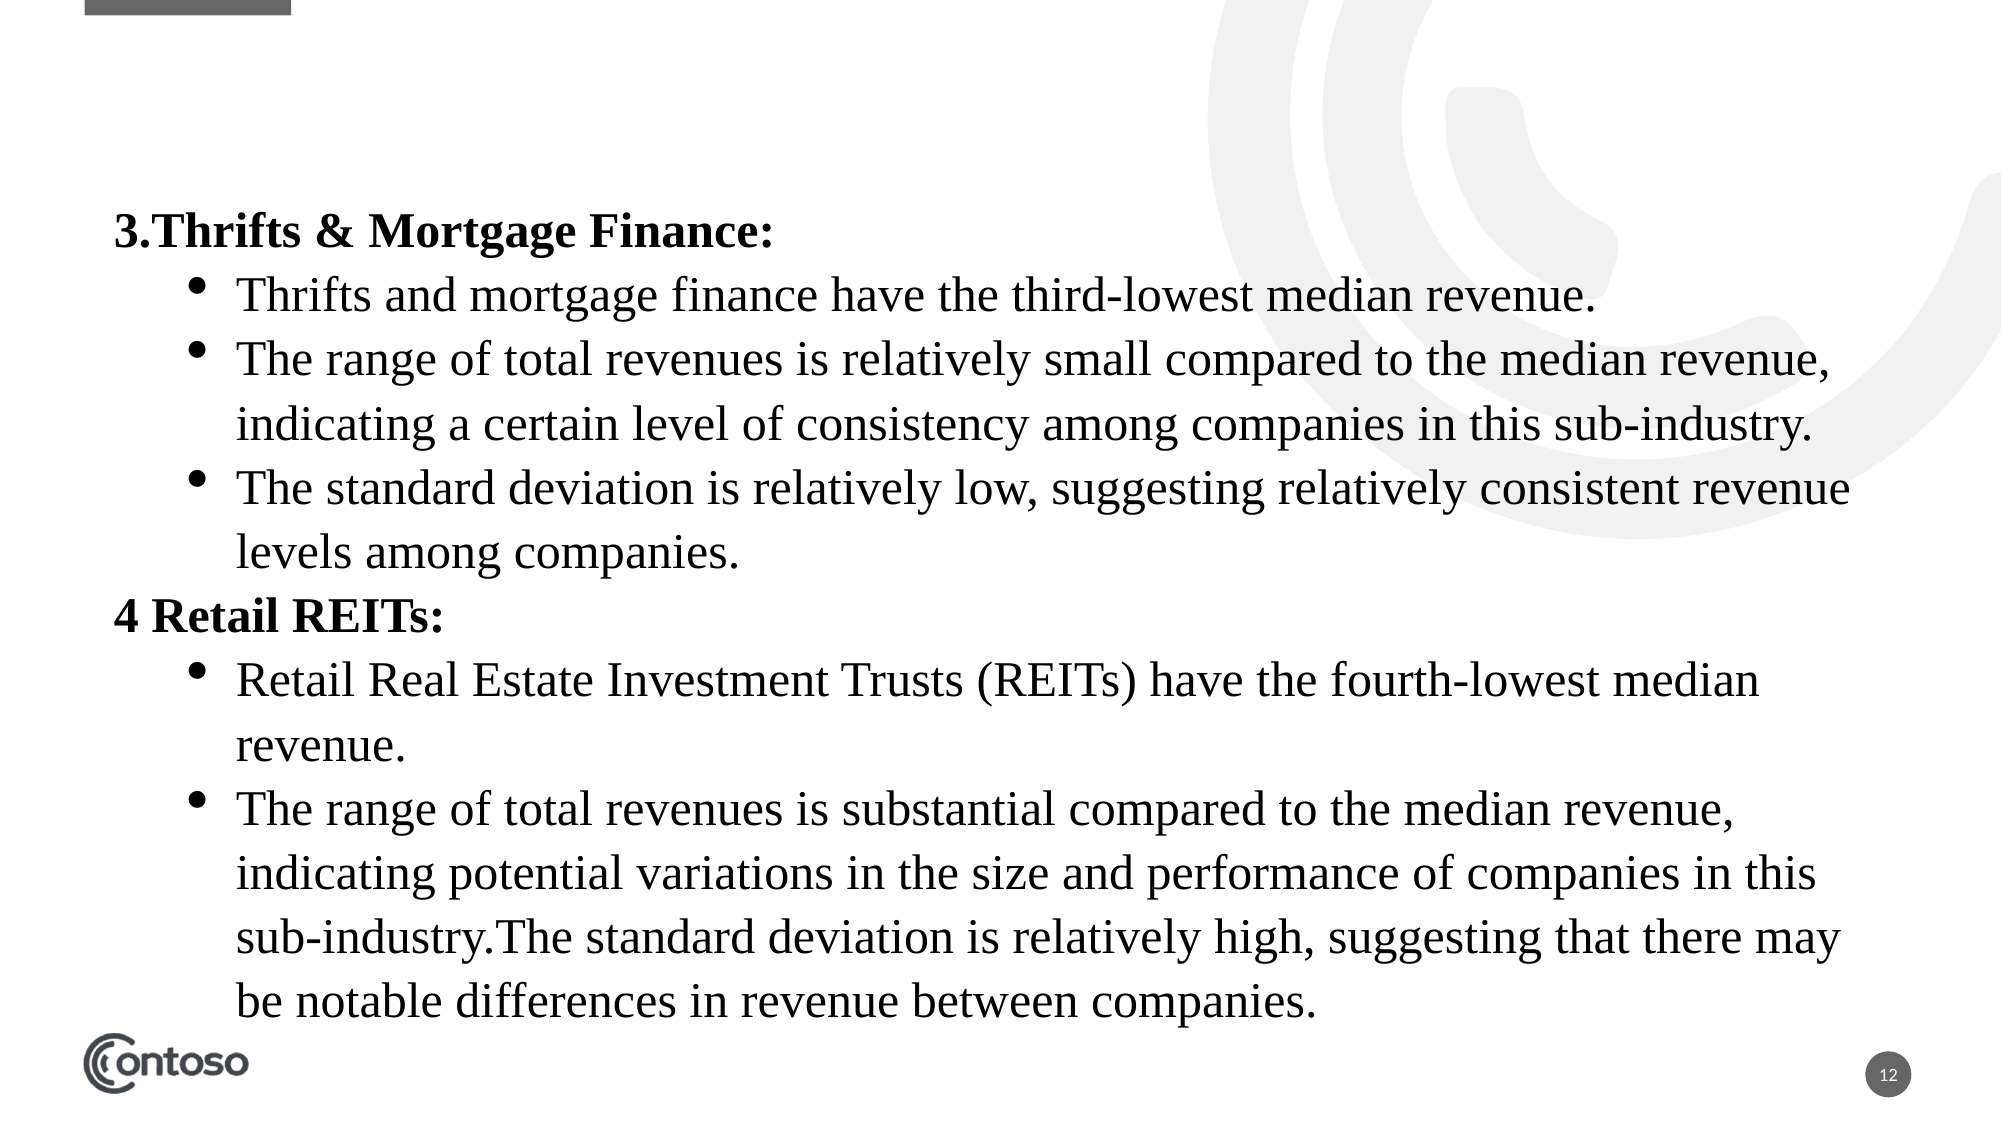

3.Thrifts & Mortgage Finance:
Thrifts and mortgage finance have the third-lowest median revenue.
The range of total revenues is relatively small compared to the median revenue, indicating a certain level of consistency among companies in this sub-industry.
The standard deviation is relatively low, suggesting relatively consistent revenue levels among companies.
4 Retail REITs:
Retail Real Estate Investment Trusts (REITs) have the fourth-lowest median revenue.
The range of total revenues is substantial compared to the median revenue, indicating potential variations in the size and performance of companies in this sub-industry.The standard deviation is relatively high, suggesting that there may be notable differences in revenue between companies.
12